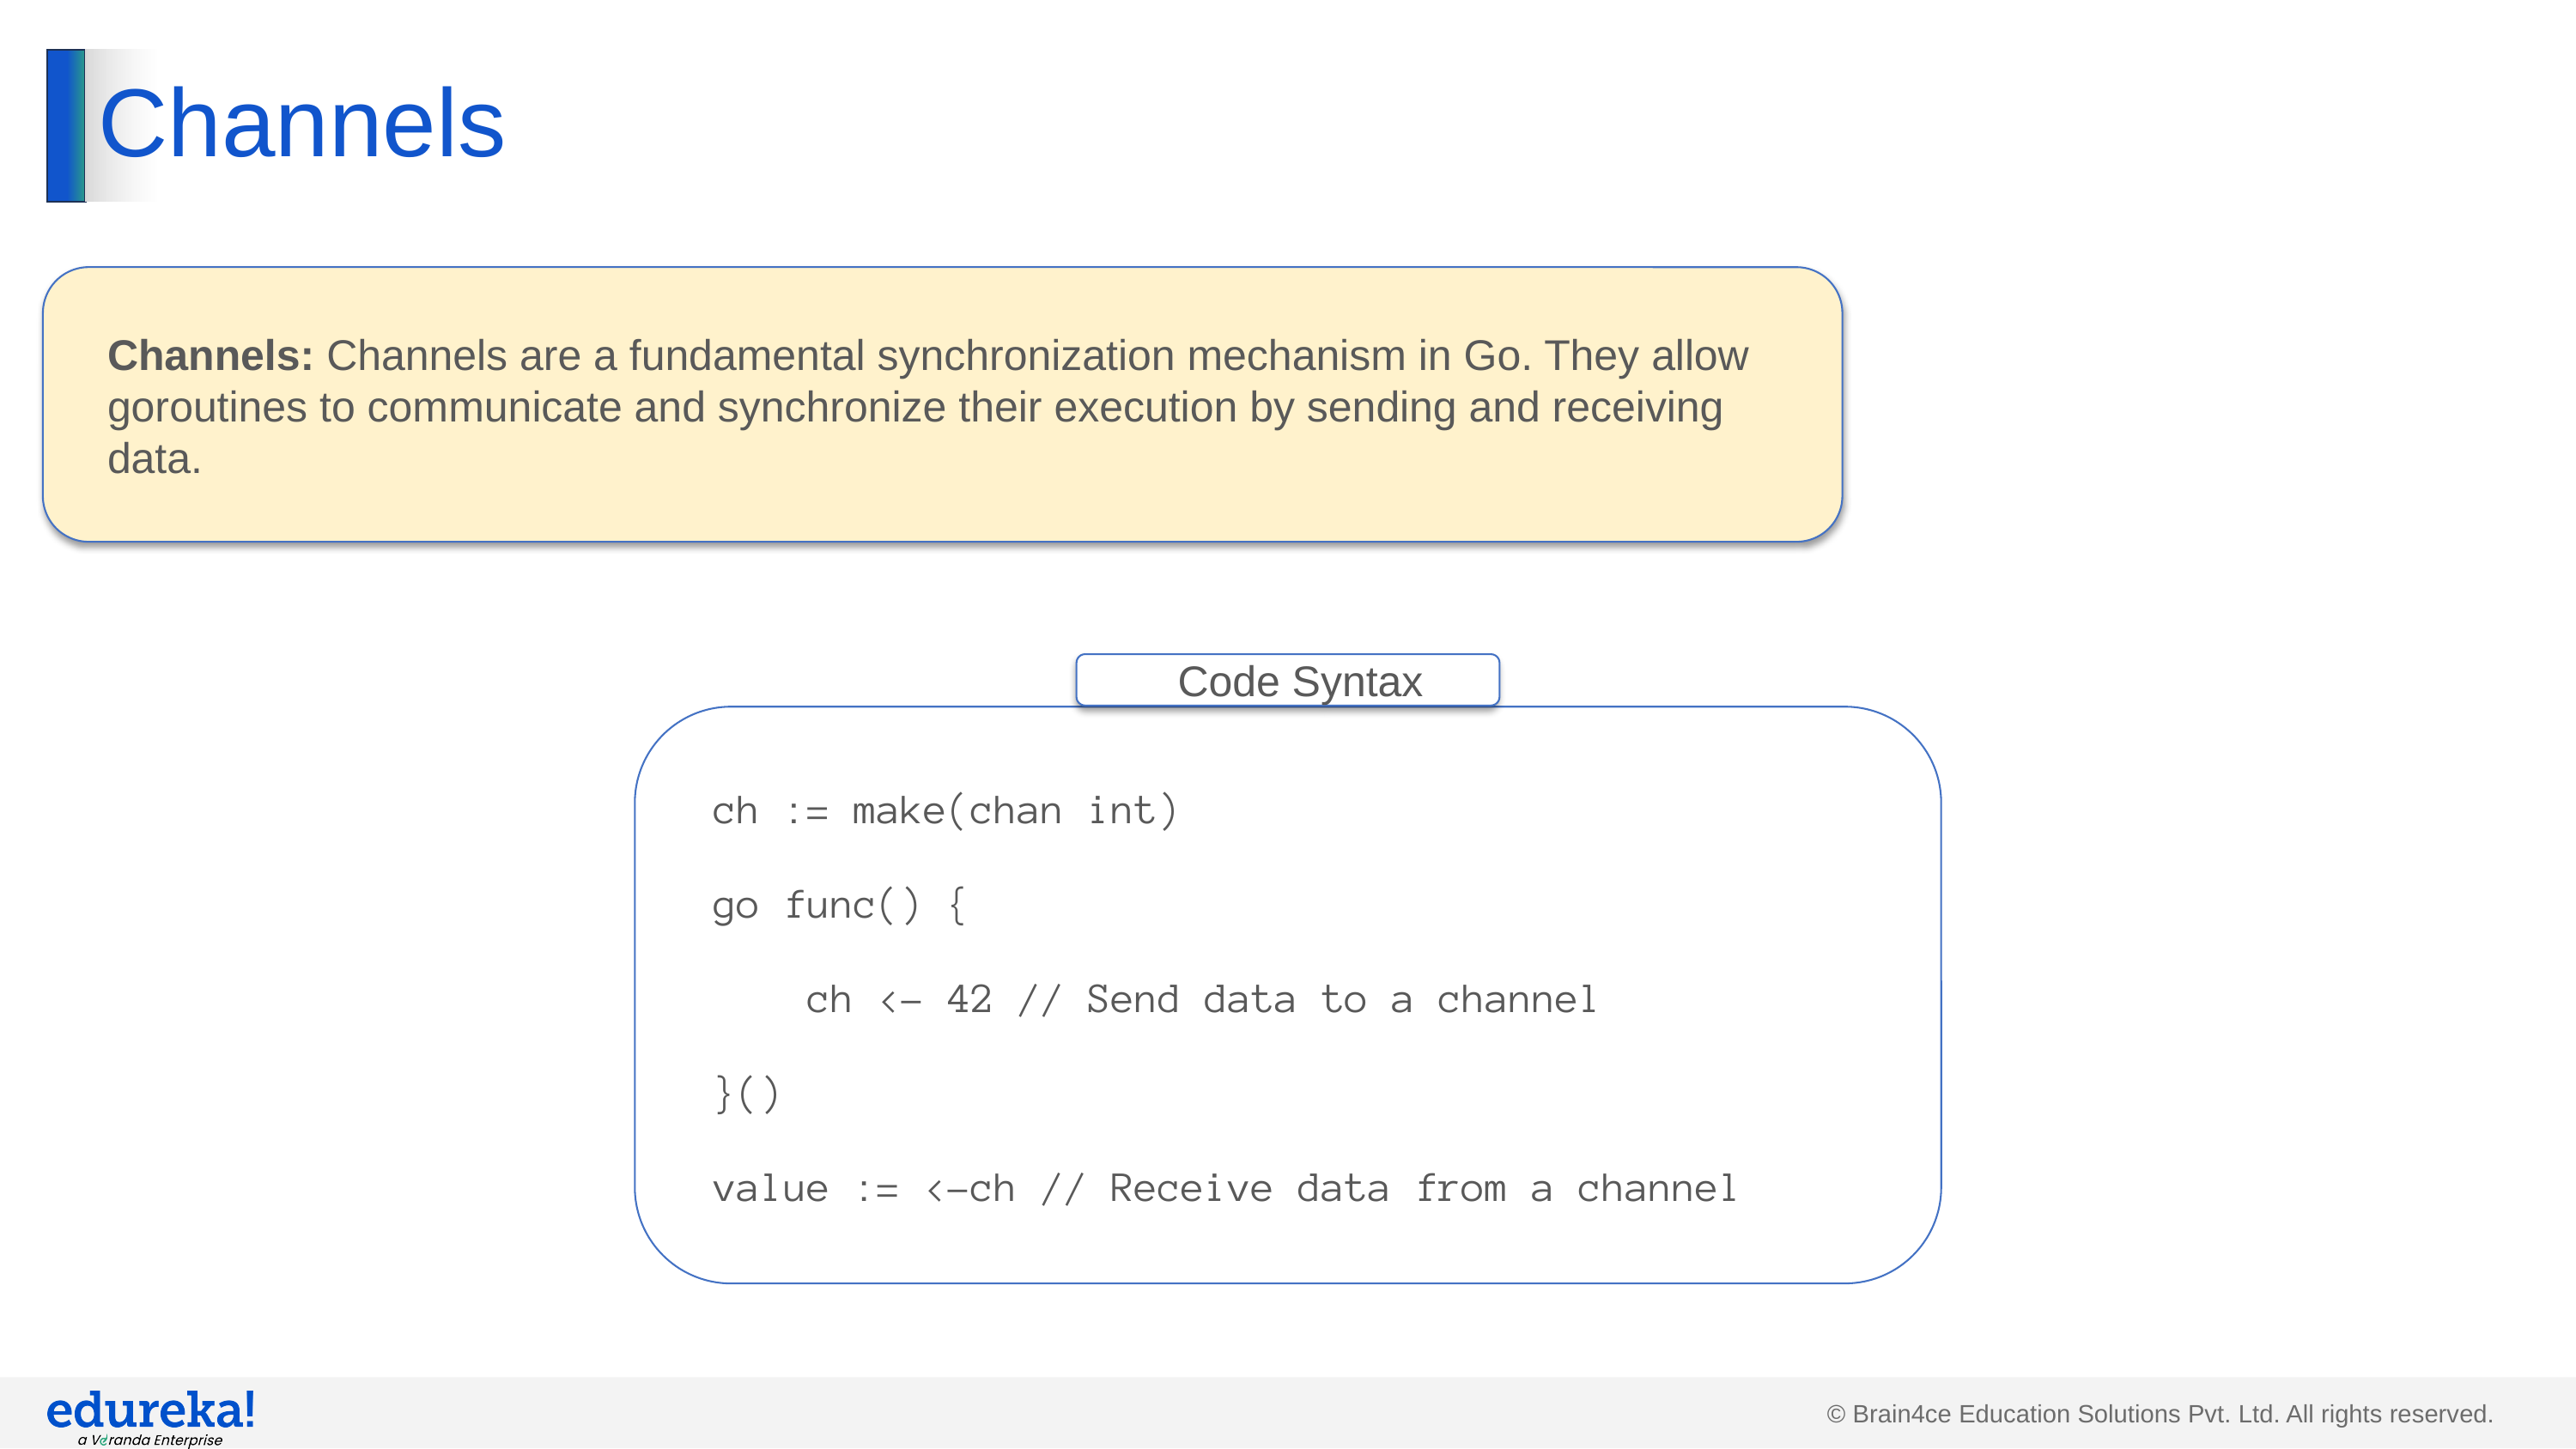

# Channels
Channels: Channels are a fundamental synchronization mechanism in Go. They allow goroutines to communicate and synchronize their execution by sending and receiving data.
Code Syntax
ch := make(chan int)
go func() {
    ch <- 42 // Send data to a channel
}()
value := <-ch // Receive data from a channel